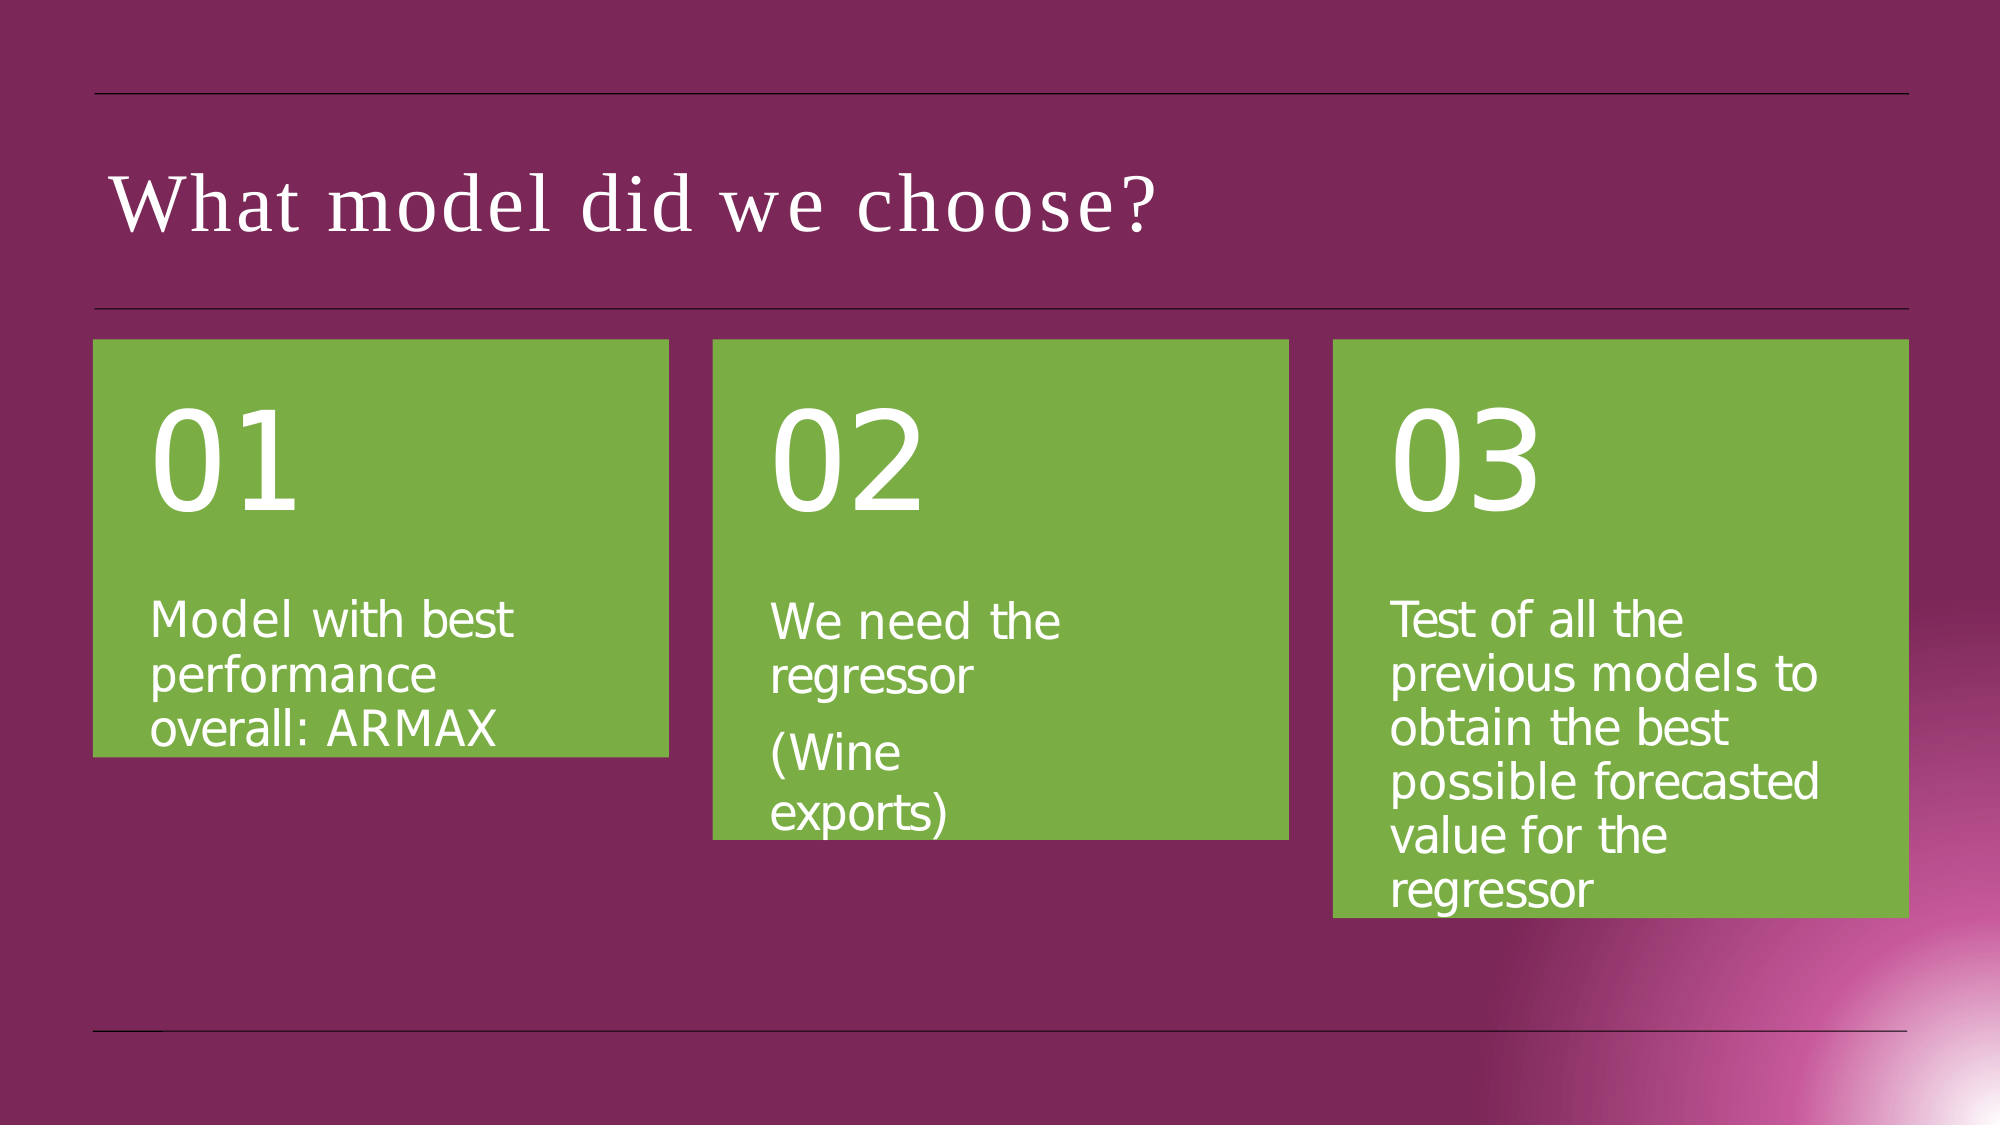

# What model did we choose?
01
Model with best performance overall: ARMAX
02
We need the regressor
(Wine exports)
03
Test of all the previous models to obtain the best possible forecasted value for the regressor